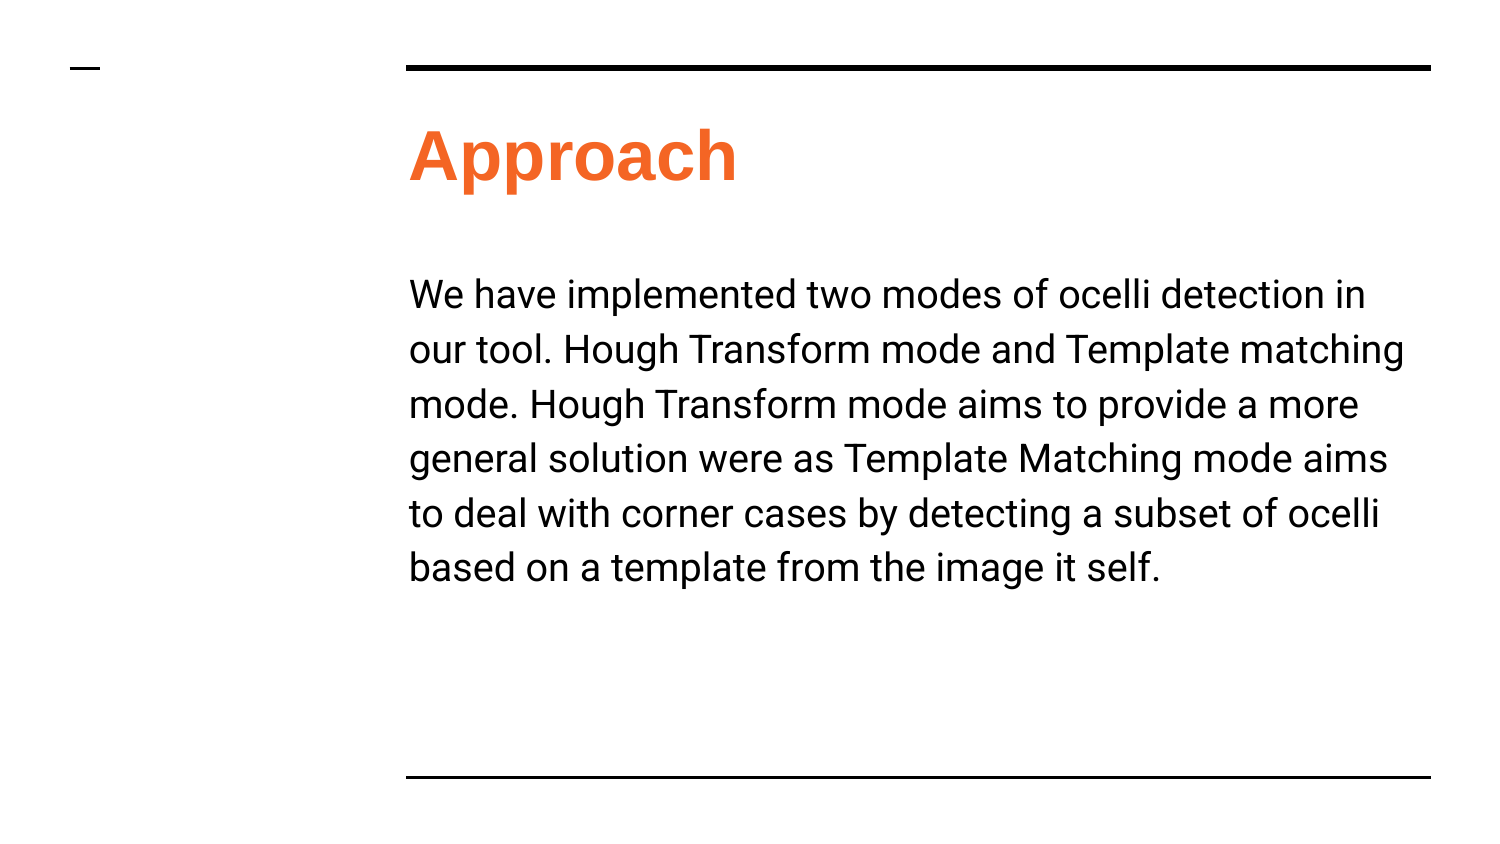

# Approach
We have implemented two modes of ocelli detection in our tool. Hough Transform mode and Template matching mode. Hough Transform mode aims to provide a more general solution were as Template Matching mode aims to deal with corner cases by detecting a subset of ocelli based on a template from the image it self.